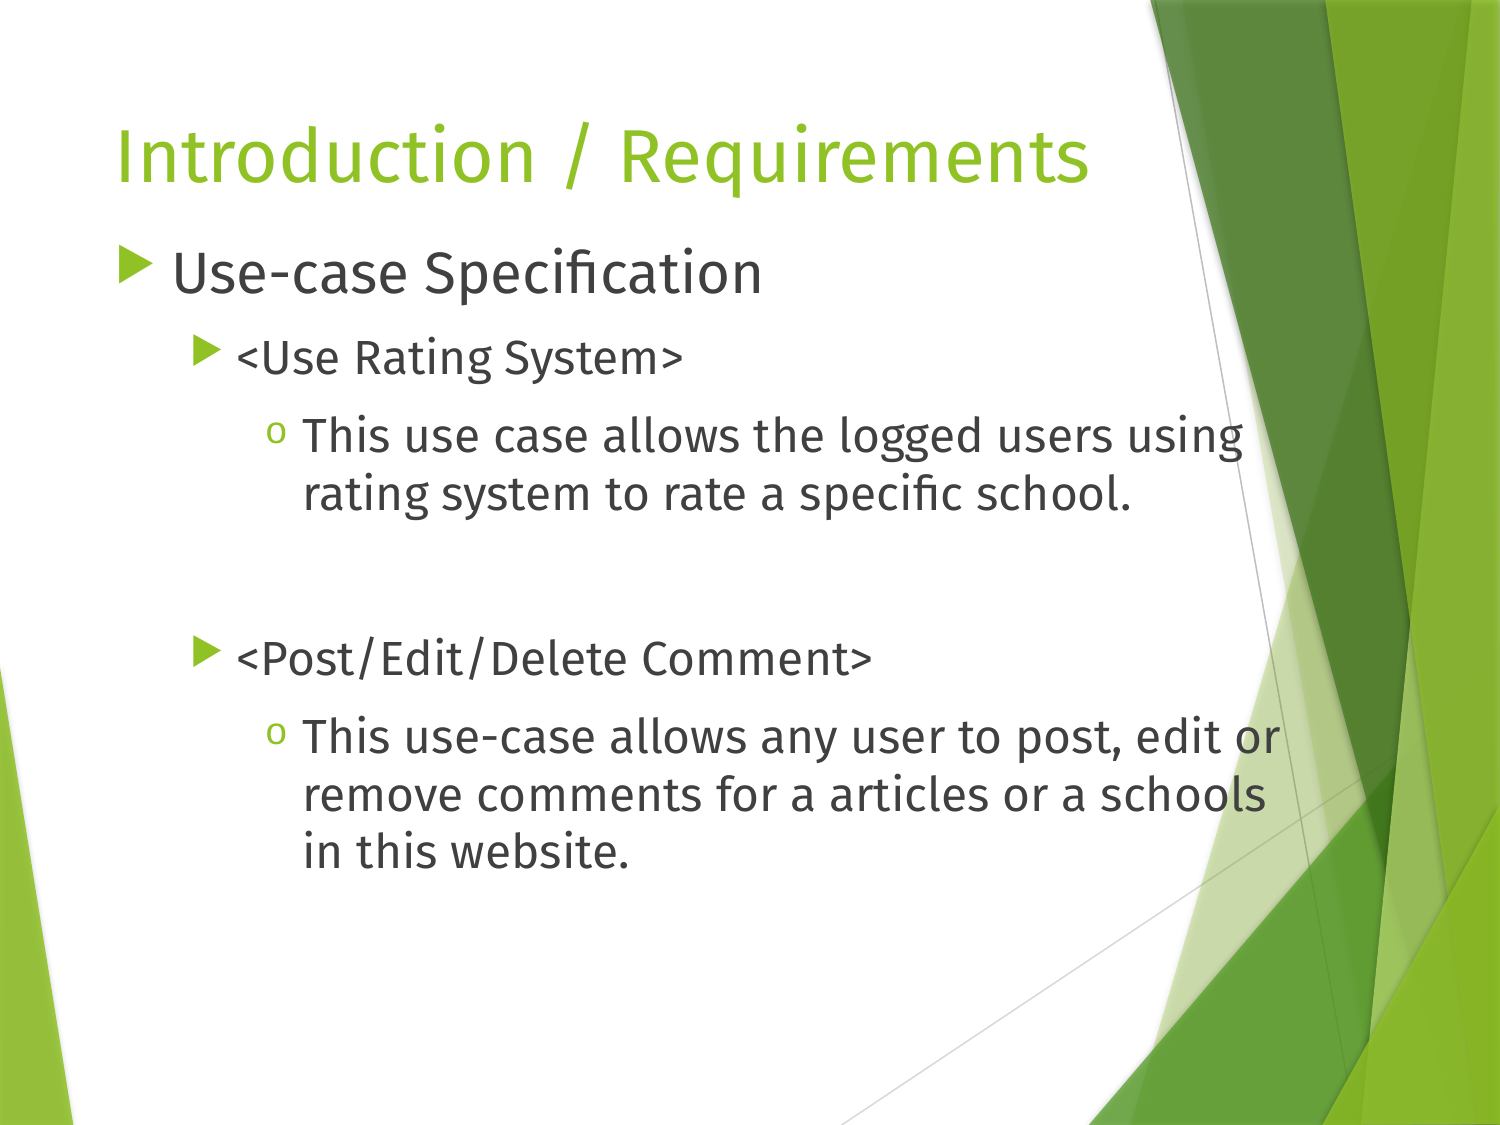

# Introduction / Requirements
Use-case Specification
<Use Rating System>
This use case allows the logged users using rating system to rate a specific school.

<Post/Edit/Delete Comment>
This use-case allows any user to post, edit or remove comments for a articles or a schools in this website.